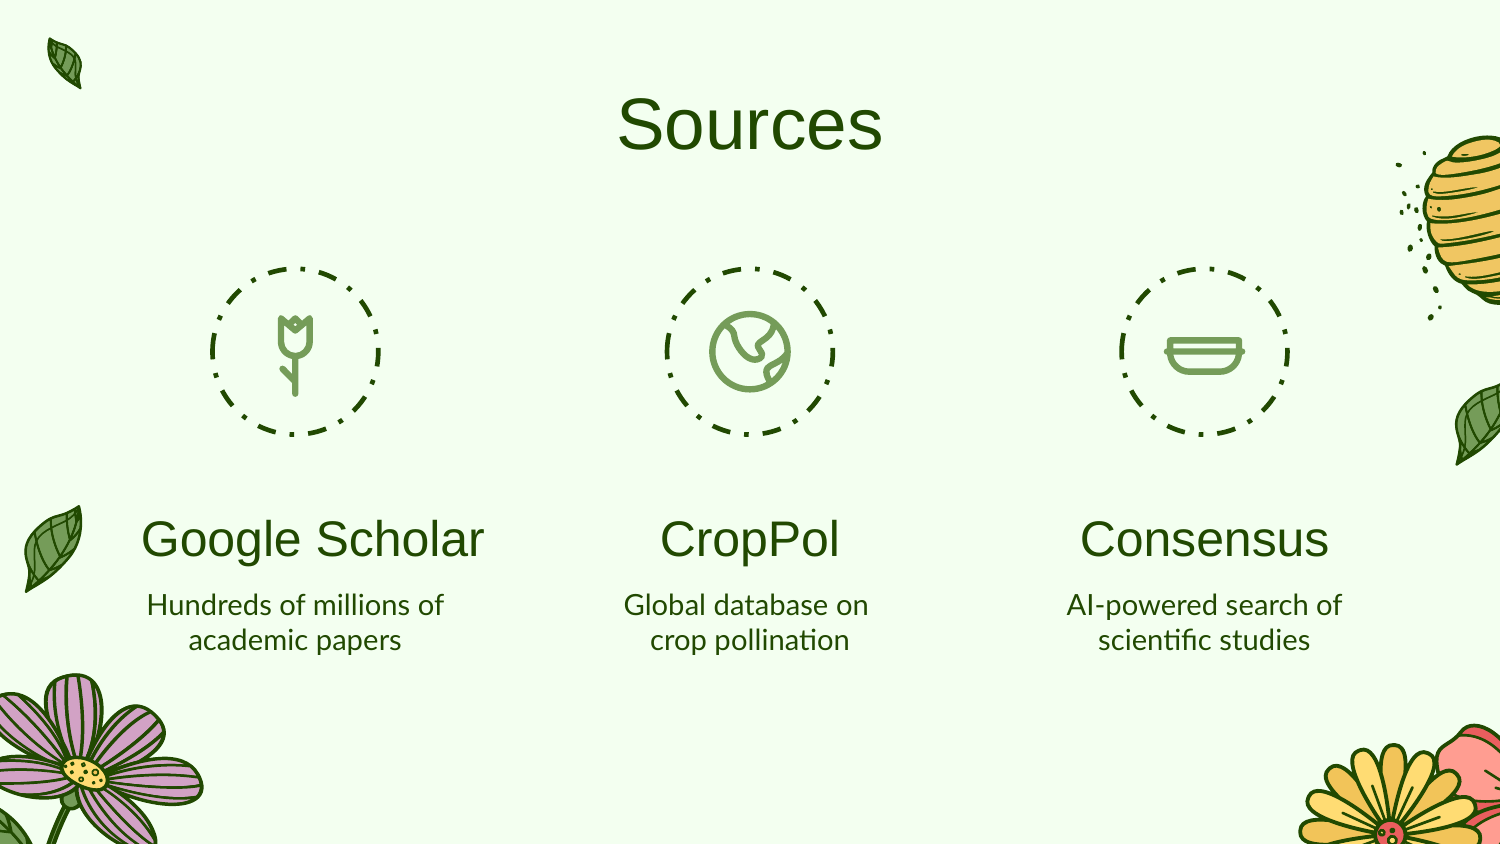

# Sources

Google Scholar
CropPol
Consensus
Hundreds of millions of academic papers
Global database on
crop pollination
AI-powered search of scientific studies